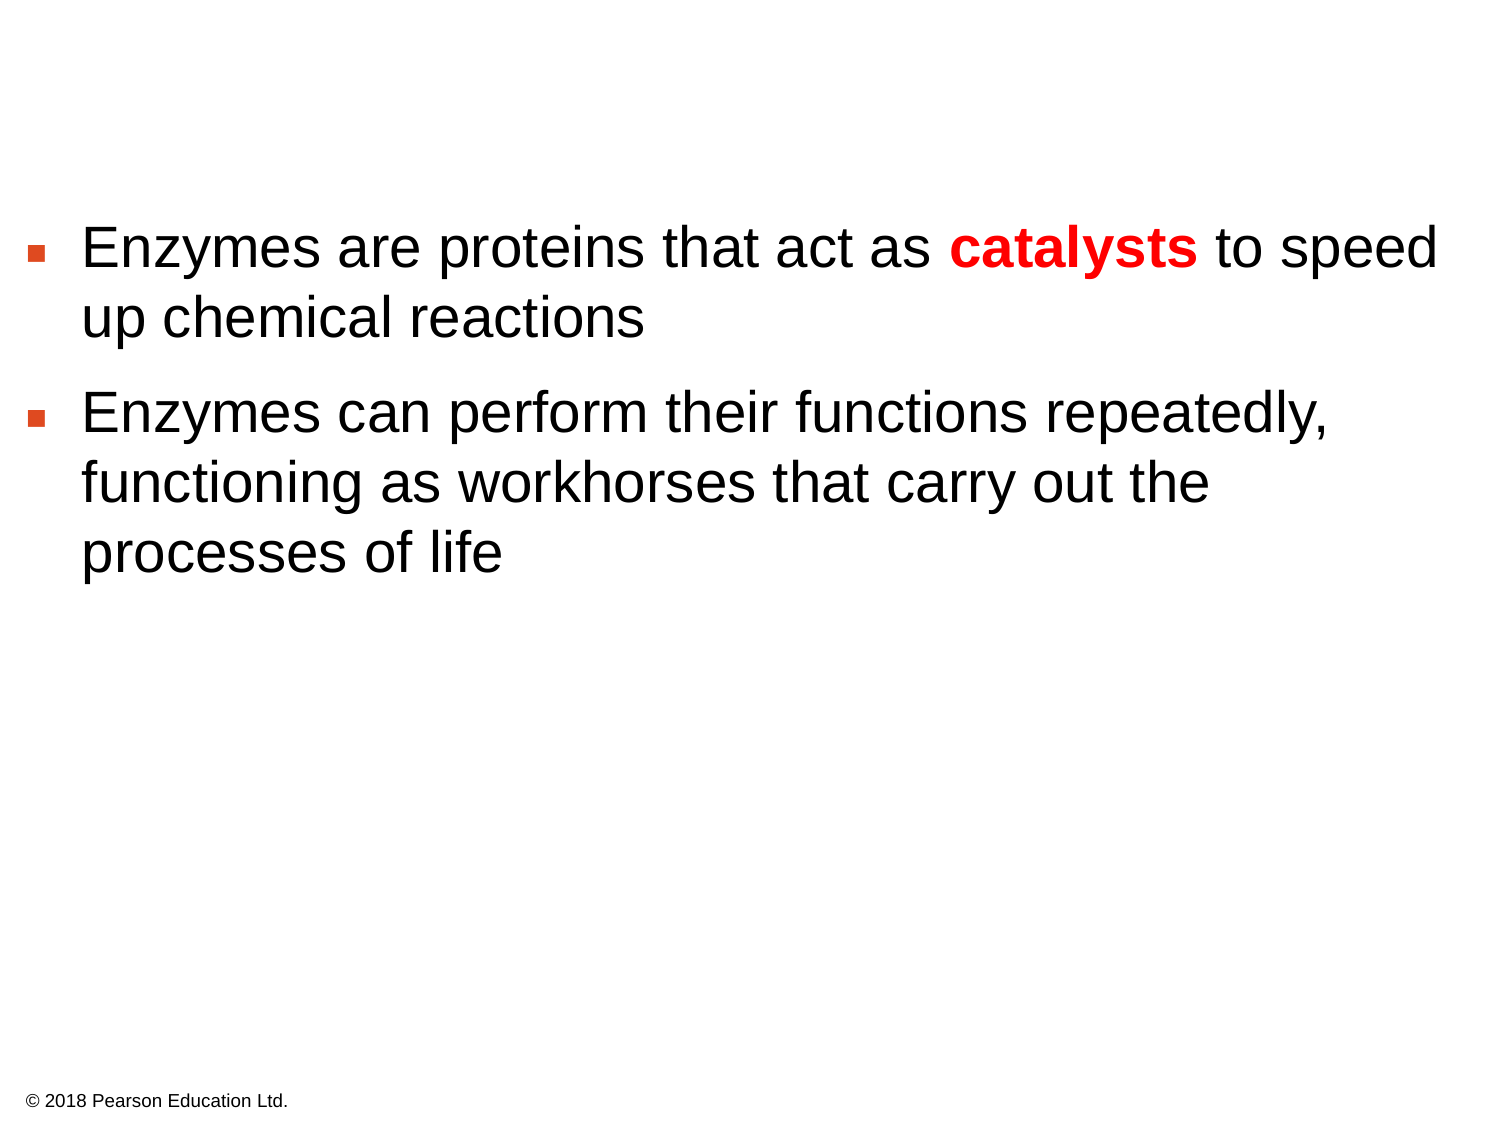

Enzymes are proteins that act as catalysts to speed up chemical reactions
Enzymes can perform their functions repeatedly, functioning as workhorses that carry out the processes of life
© 2018 Pearson Education Ltd.